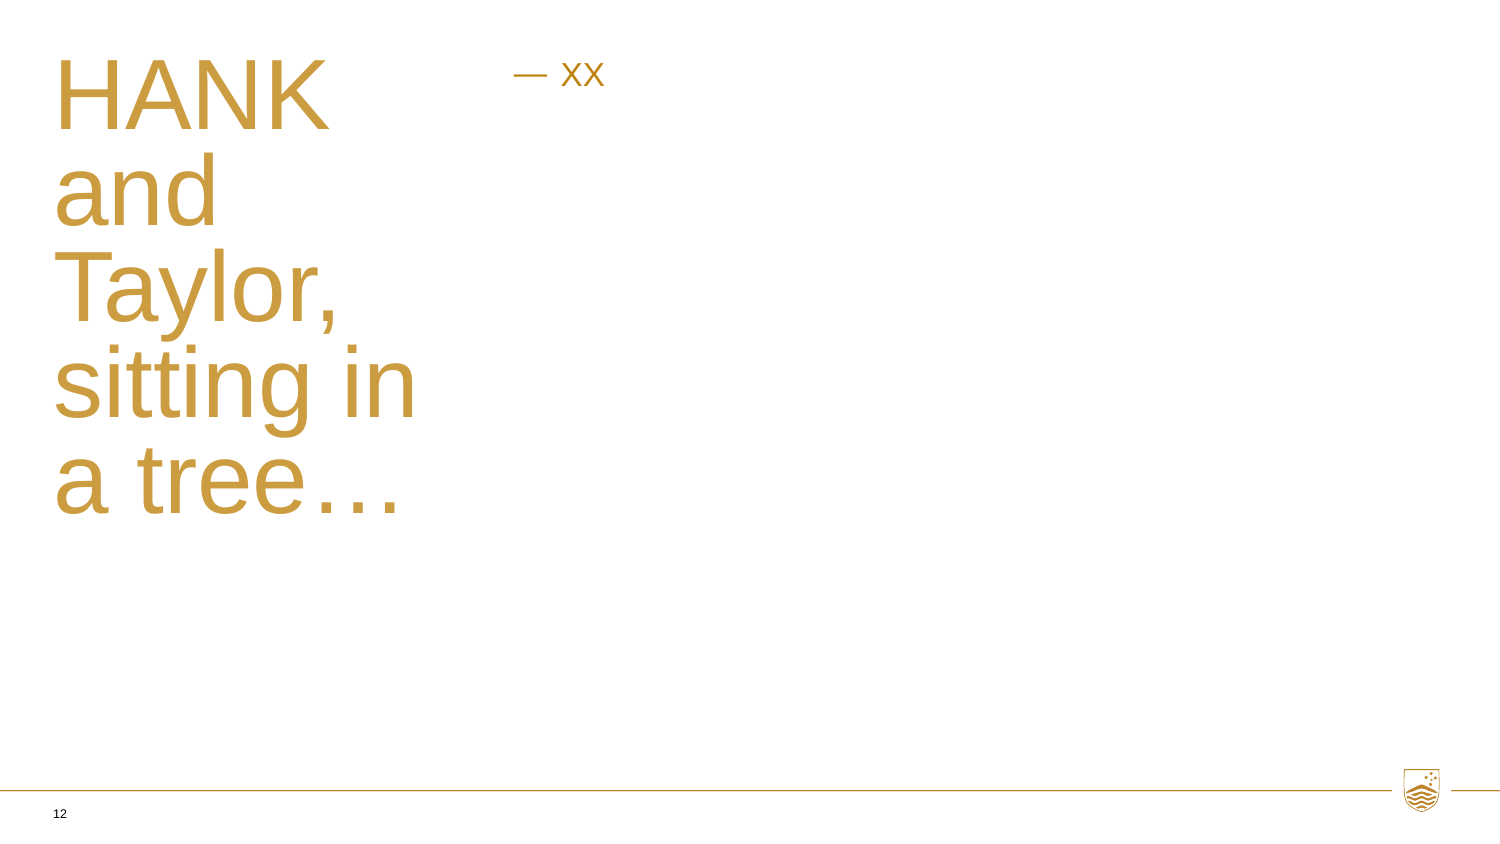

# HANK and Taylor, sitting in a tree…
XX
12